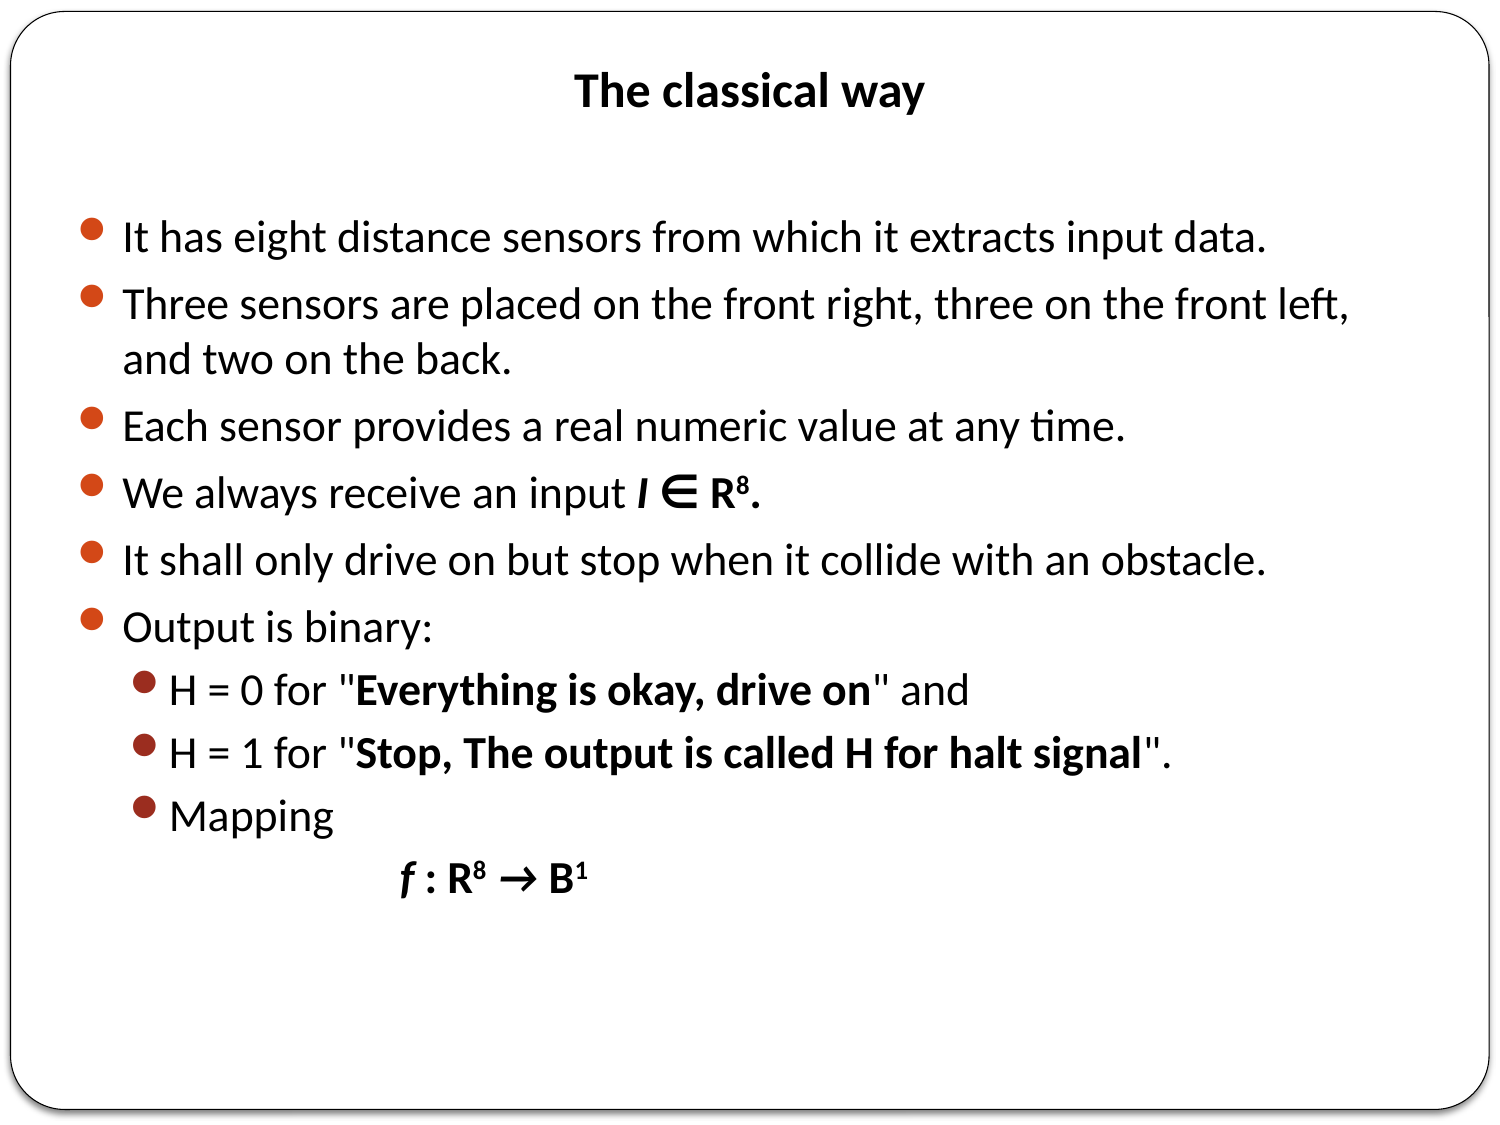

The classical way

It has eight distance sensors from which it extracts input data.
Three sensors are placed on the front right, three on the front left, and two on the back.
Each sensor provides a real numeric value at any time.
We always receive an input I ∈ R8.
It shall only drive on but stop when it collide with an obstacle.
Output is binary:
H = 0 for "Everything is okay, drive on" and
H = 1 for "Stop, The output is called H for halt signal".
Mapping
f : R8 → B1